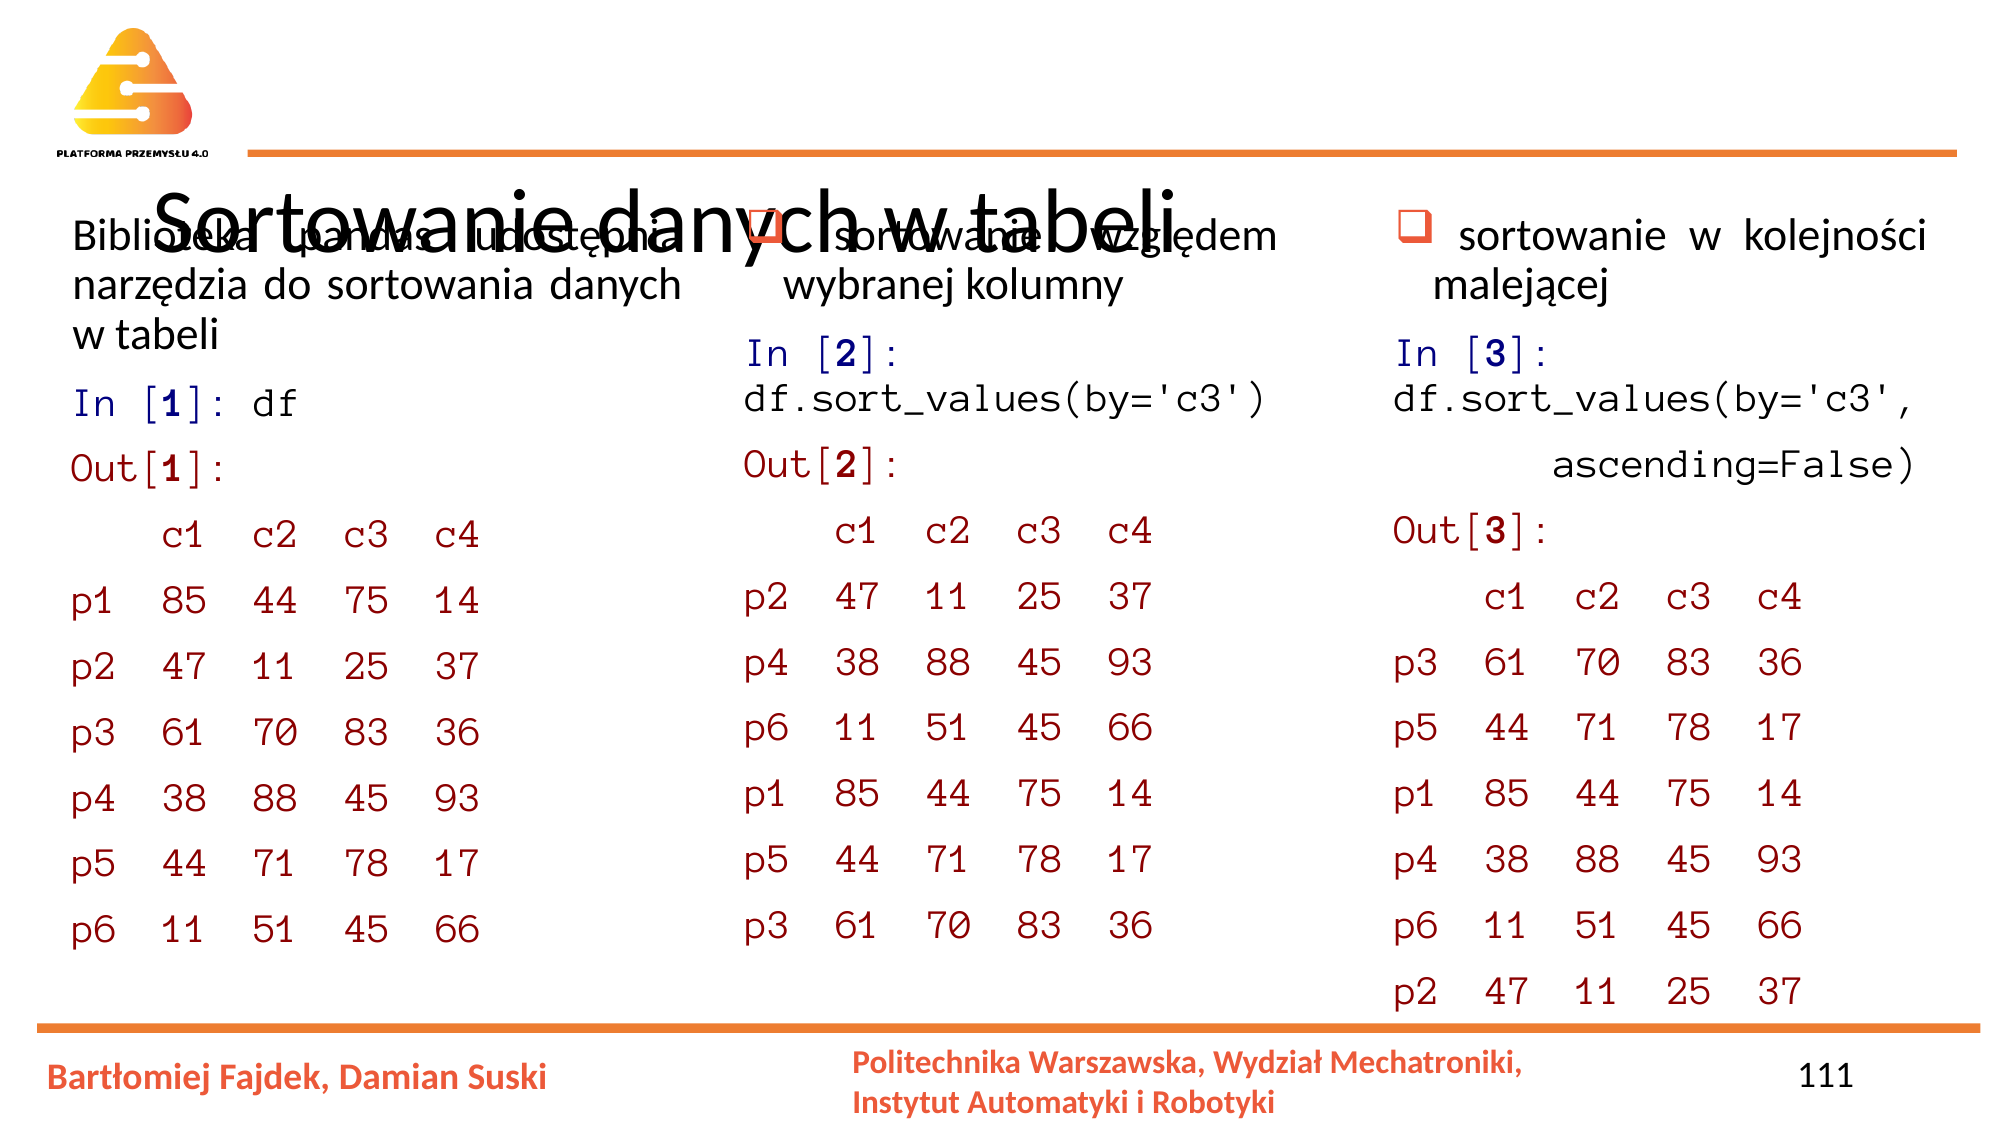

# Sortowanie danych w tabeli
Biblioteka pandas udostępnia narzędzia do sortowania danych w tabeli
In [1]: df
Out[1]:
    c1  c2  c3  c4
p1  85  44  75  14
p2  47  11  25  37
p3  61  70  83  36
p4  38  88  45  93
p5  44  71  78  17
p6  11  51  45  66
 sortowanie względem wybranej kolumny
In [2]:  df.sort_values(by='c3')
Out[2]:
    c1  c2  c3  c4
p2  47  11  25  37
p4  38  88  45  93
p6  11  51  45  66
p1  85  44  75  14
p5  44  71  78  17
p3  61  70  83  36

 sortowanie w kolejności malejącej
In [3]: df.sort_values(by='c3',
       ascending=False)
Out[3]:
    c1  c2  c3  c4
p3  61  70  83  36
p5  44  71  78  17
p1  85  44  75  14
p4  38  88  45  93
p6  11  51  45  66
p2  47  11  25  37

111